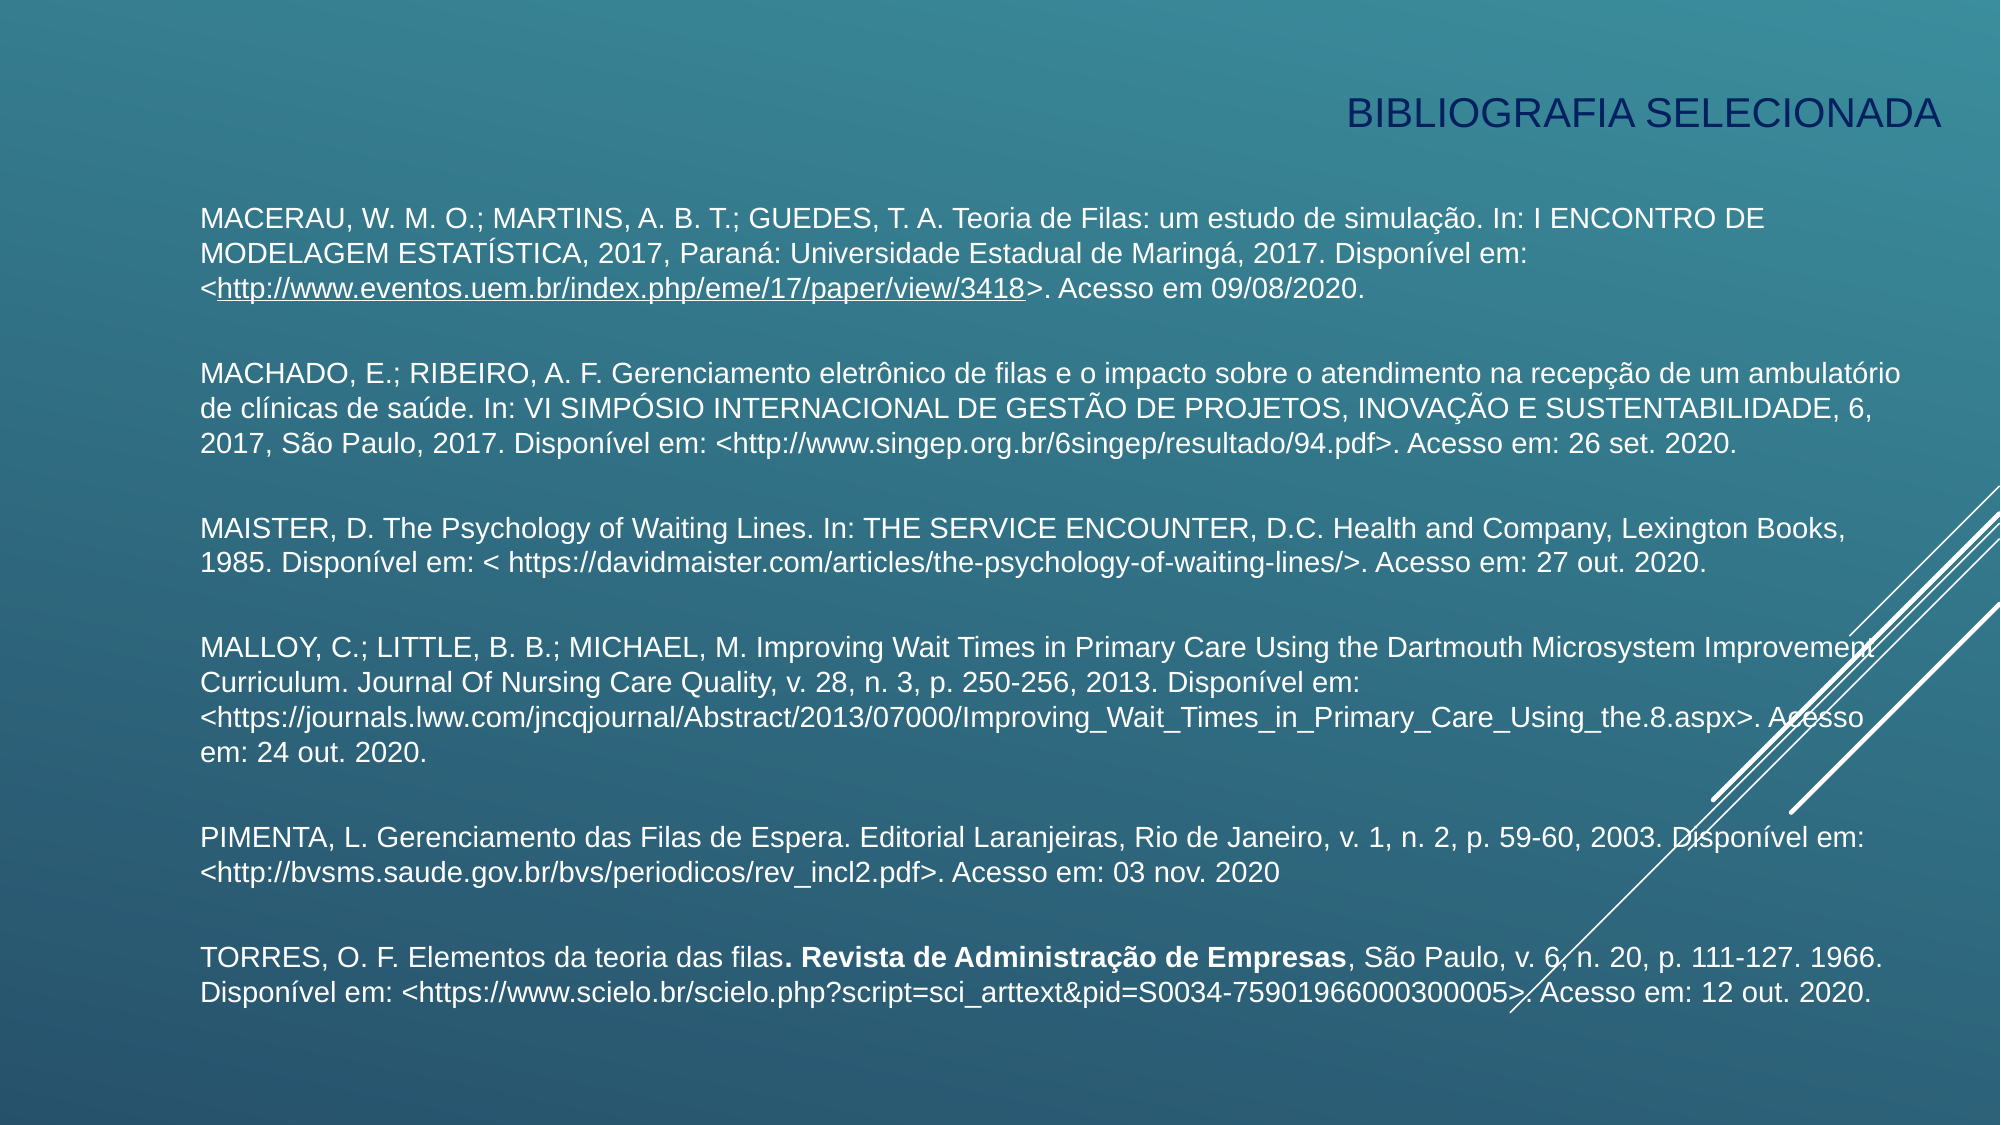

# Bibliografia selecionada
MACERAU, W. M. O.; MARTINS, A. B. T.; GUEDES, T. A. Teoria de Filas: um estudo de simulação. In: I ENCONTRO DE MODELAGEM ESTATÍSTICA, 2017, Paraná: Universidade Estadual de Maringá, 2017. Disponível em: <http://www.eventos.uem.br/index.php/eme/17/paper/view/3418>. Acesso em 09/08/2020.
MACHADO, E.; RIBEIRO, A. F. Gerenciamento eletrônico de filas e o impacto sobre o atendimento na recepção de um ambulatório de clínicas de saúde. In: VI SIMPÓSIO INTERNACIONAL DE GESTÃO DE PROJETOS, INOVAÇÃO E SUSTENTABILIDADE, 6, 2017, São Paulo, 2017. Disponível em: <http://www.singep.org.br/6singep/resultado/94.pdf>. Acesso em: 26 set. 2020.
MAISTER, D. The Psychology of Waiting Lines. In: THE SERVICE ENCOUNTER, D.C. Health and Company, Lexington Books, 1985. Disponível em: < https://davidmaister.com/articles/the-psychology-of-waiting-lines/>. Acesso em: 27 out. 2020.
MALLOY, C.; LITTLE, B. B.; MICHAEL, M. Improving Wait Times in Primary Care Using the Dartmouth Microsystem Improvement Curriculum. Journal Of Nursing Care Quality, v. 28, n. 3, p. 250-256, 2013. Disponível em: <https://journals.lww.com/jncqjournal/Abstract/2013/07000/Improving_Wait_Times_in_Primary_Care_Using_the.8.aspx>. Acesso em: 24 out. 2020.
PIMENTA, L. Gerenciamento das Filas de Espera. Editorial Laranjeiras, Rio de Janeiro, v. 1, n. 2, p. 59-60, 2003. Disponível em: <http://bvsms.saude.gov.br/bvs/periodicos/rev_incl2.pdf>. Acesso em: 03 nov. 2020
TORRES, O. F. Elementos da teoria das filas. Revista de Administração de Empresas, São Paulo, v. 6, n. 20, p. 111-127. 1966. Disponível em: <https://www.scielo.br/scielo.php?script=sci_arttext&pid=S0034-75901966000300005>. Acesso em: 12 out. 2020.